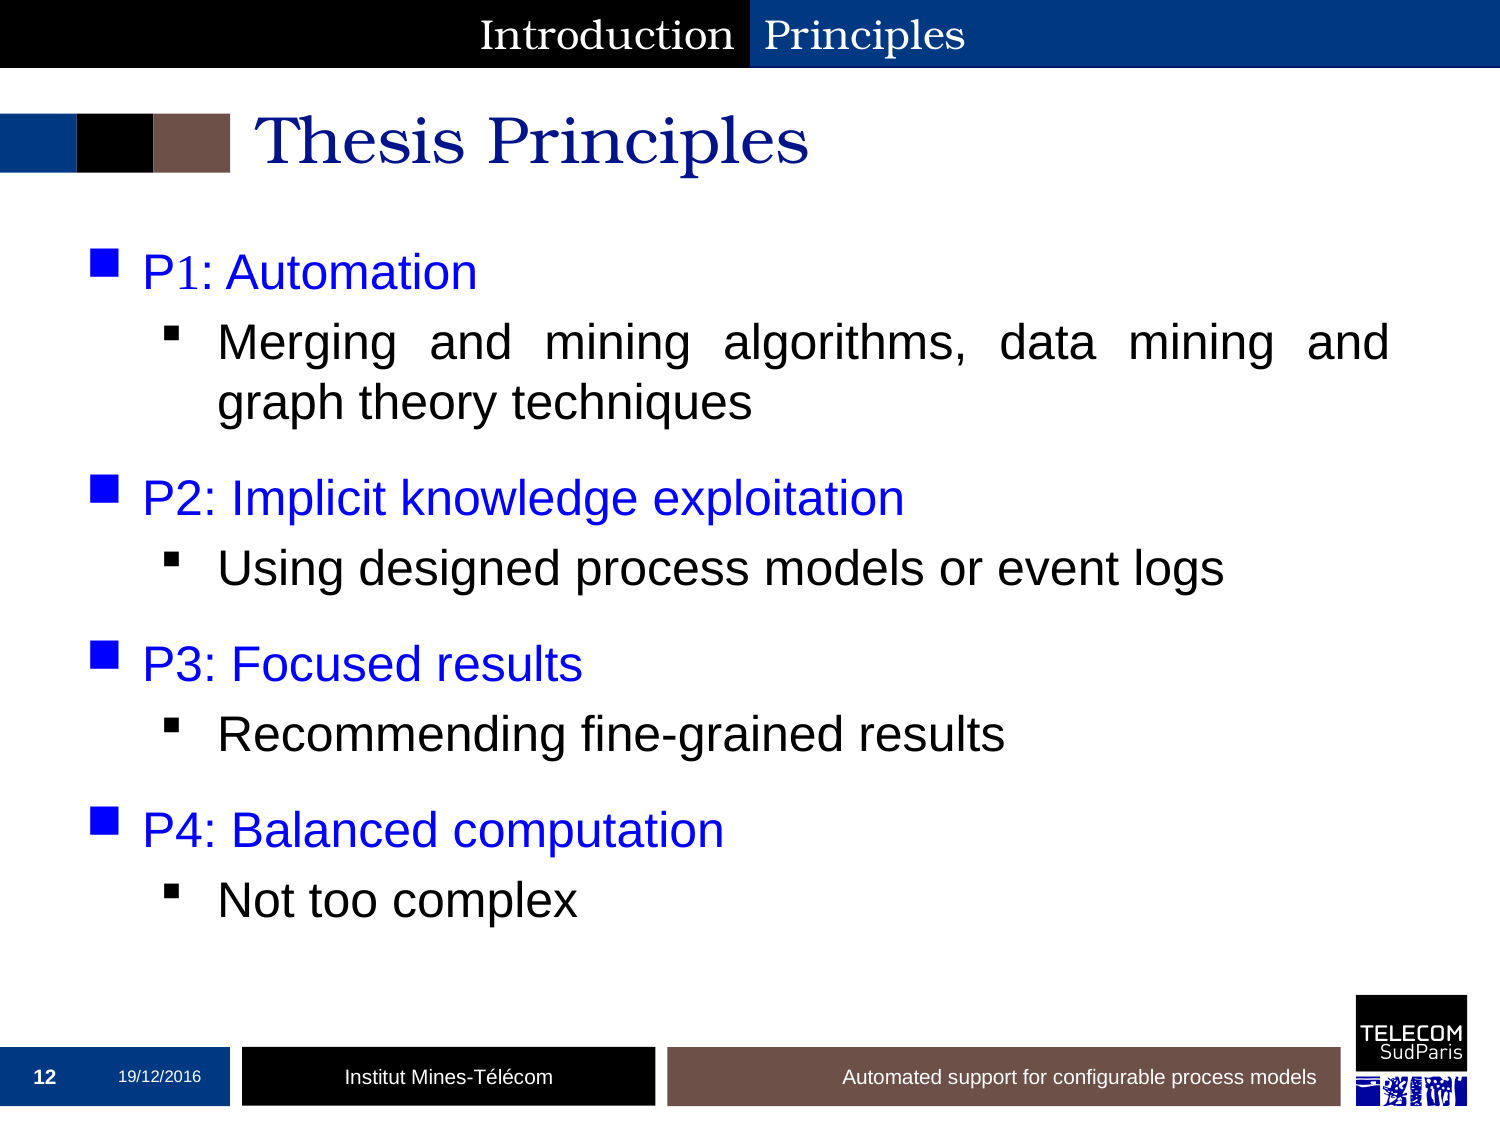

Introduction
Principles
# Thesis Principles
P1: Automation
Merging and mining algorithms, data mining and graph theory techniques

P2: Implicit knowledge exploitation
Using designed process models or event logs

P3: Focused results
Recommending fine-grained results

P4: Balanced computation
Not too complex

12
19/12/2016
Automated support for configurable process models